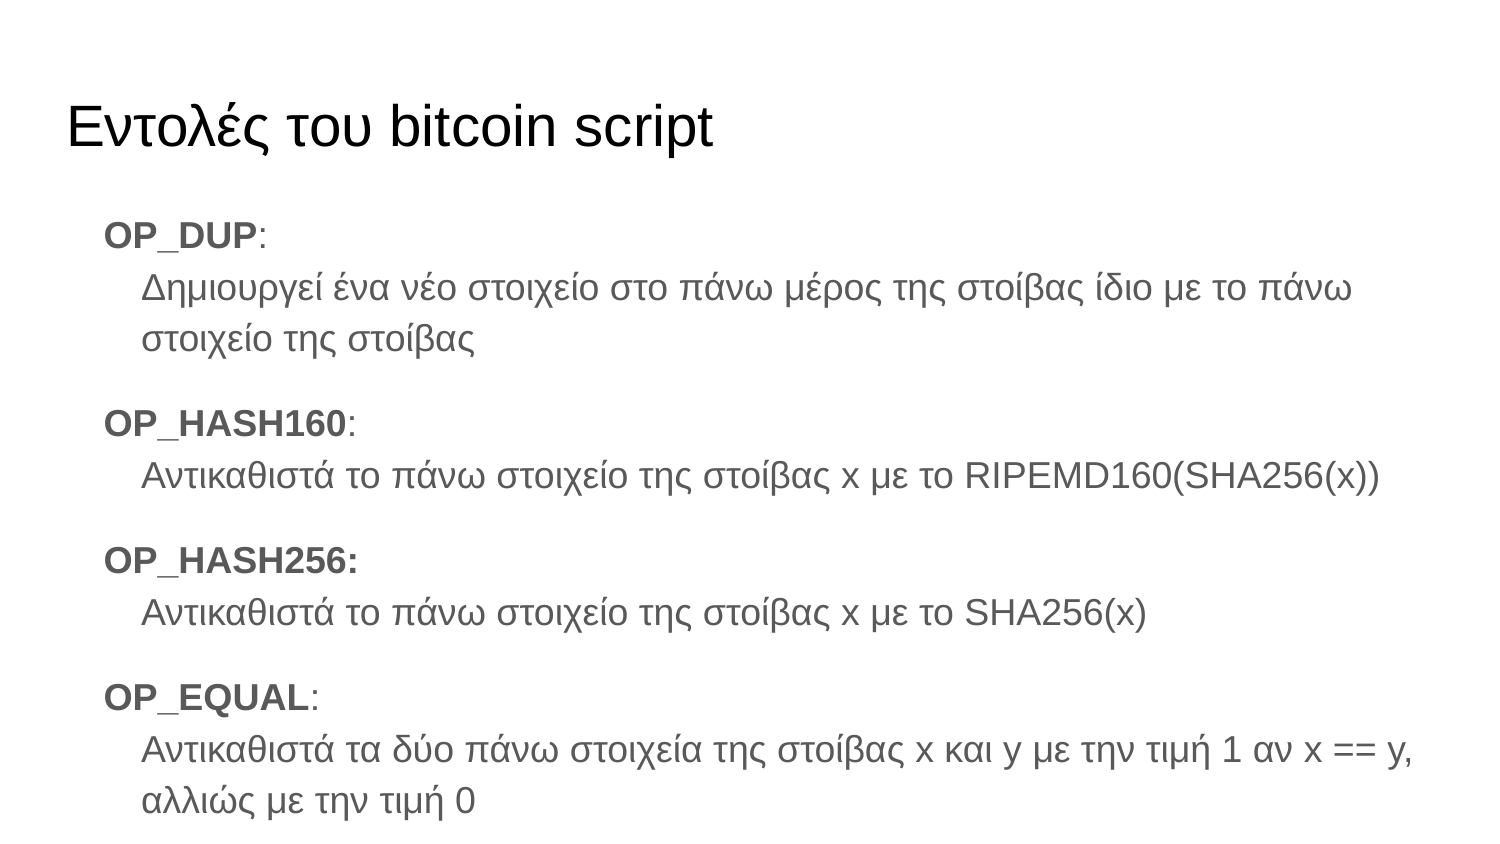

# Εντολές του bitcoin script
OP_DUP:
Δημιουργεί ένα νέο στοιχείο στο πάνω μέρος της στοίβας ίδιο με το πάνω στοιχείο της στοίβας
OP_HASH160:
Αντικαθιστά το πάνω στοιχείο της στοίβας x με το RIPEMD160(SHA256(x))
OP_HASH256:
Αντικαθιστά το πάνω στοιχείο της στοίβας x με το SHA256(x)
OP_EQUAL:
Αντικαθιστά τα δύο πάνω στοιχεία της στοίβας x και y με την τιμή 1 αν x == y, αλλιώς με την τιμή 0